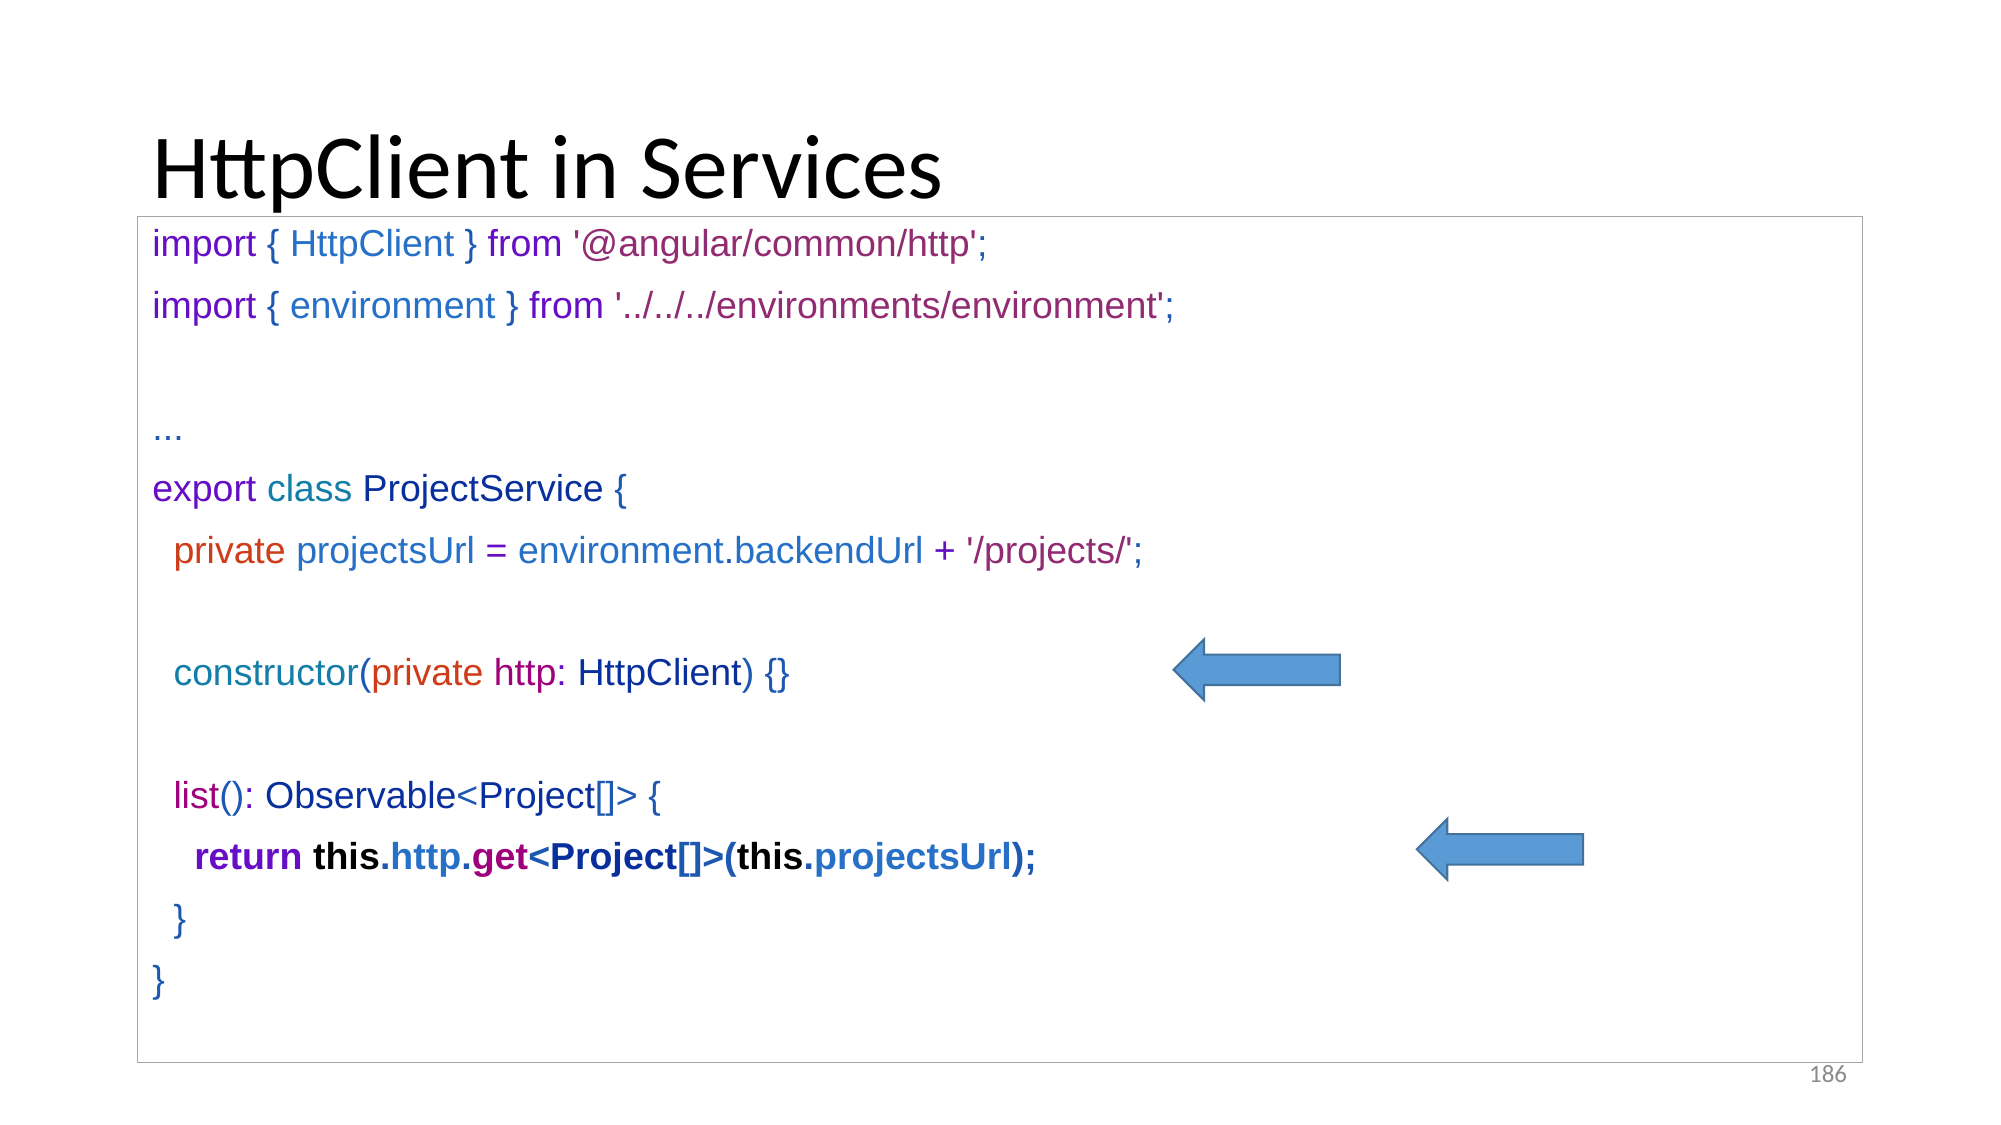

# HttpClient in Services
import { HttpClient } from '@angular/common/http';
import { environment } from '../../../environments/environment';

...
export class ProjectService {
  private projectsUrl = environment.backendUrl + '/projects/';

  constructor(private http: HttpClient) {}

  list(): Observable<Project[]> {
    return this.http.get<Project[]>(this.projectsUrl);
  }
}

186